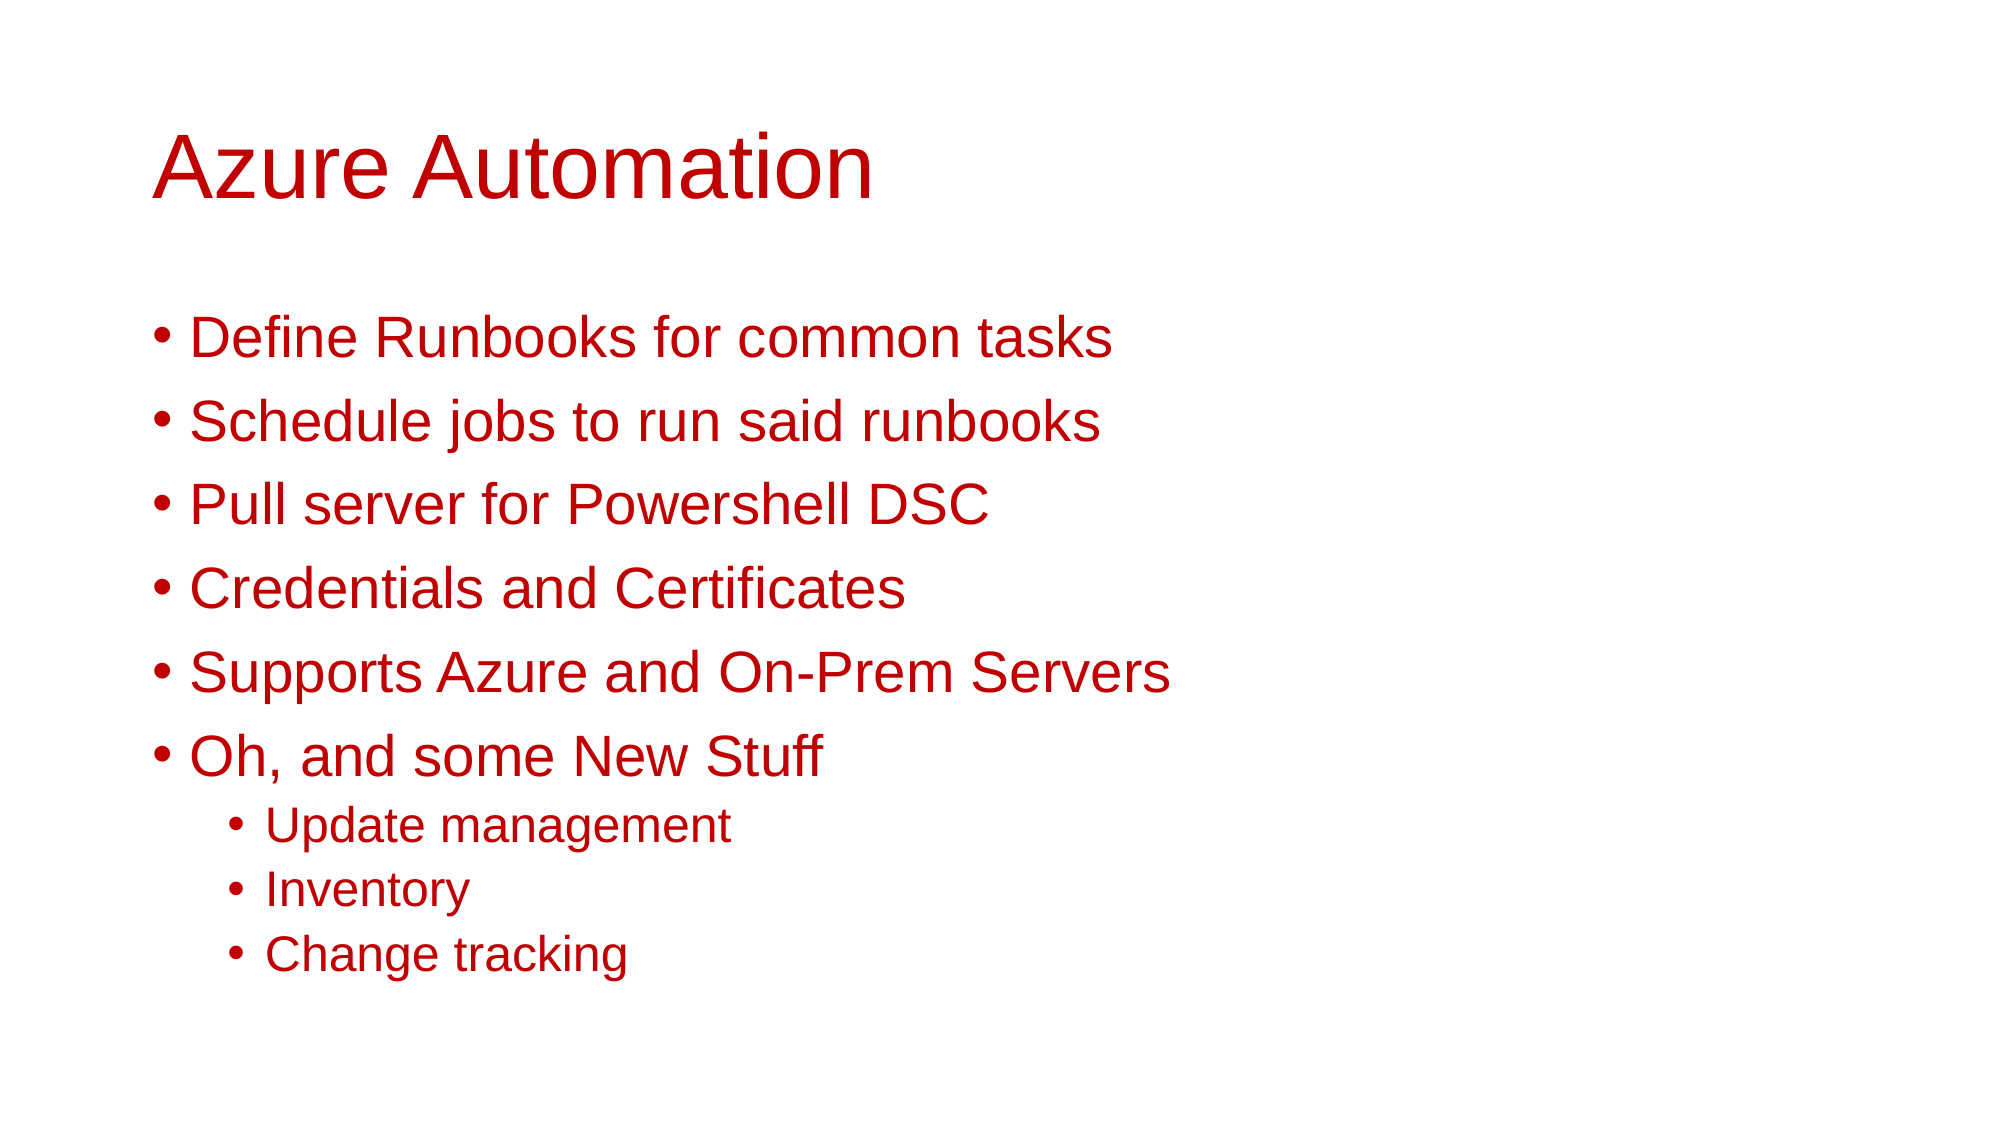

# Azure Automation
Define Runbooks for common tasks
Schedule jobs to run said runbooks
Pull server for Powershell DSC
Credentials and Certificates
Supports Azure and On-Prem Servers
Oh, and some New Stuff
Update management
Inventory
Change tracking